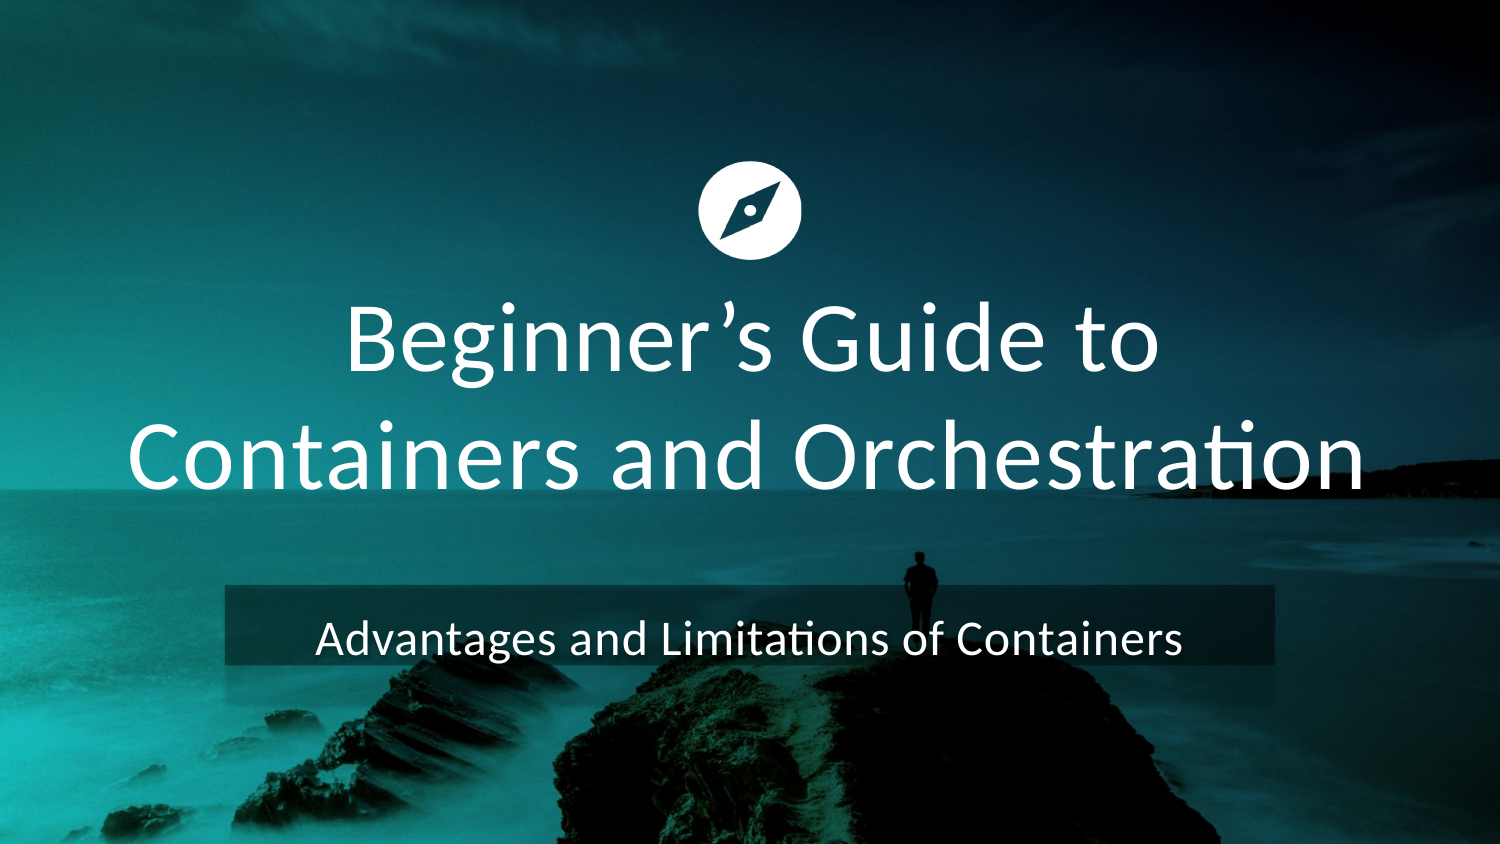

# Beginner’s Guide to  Containers and Orchestration

Advantages and Limitations of Containers

Beginner’s Guide to Containers and  Orchestration